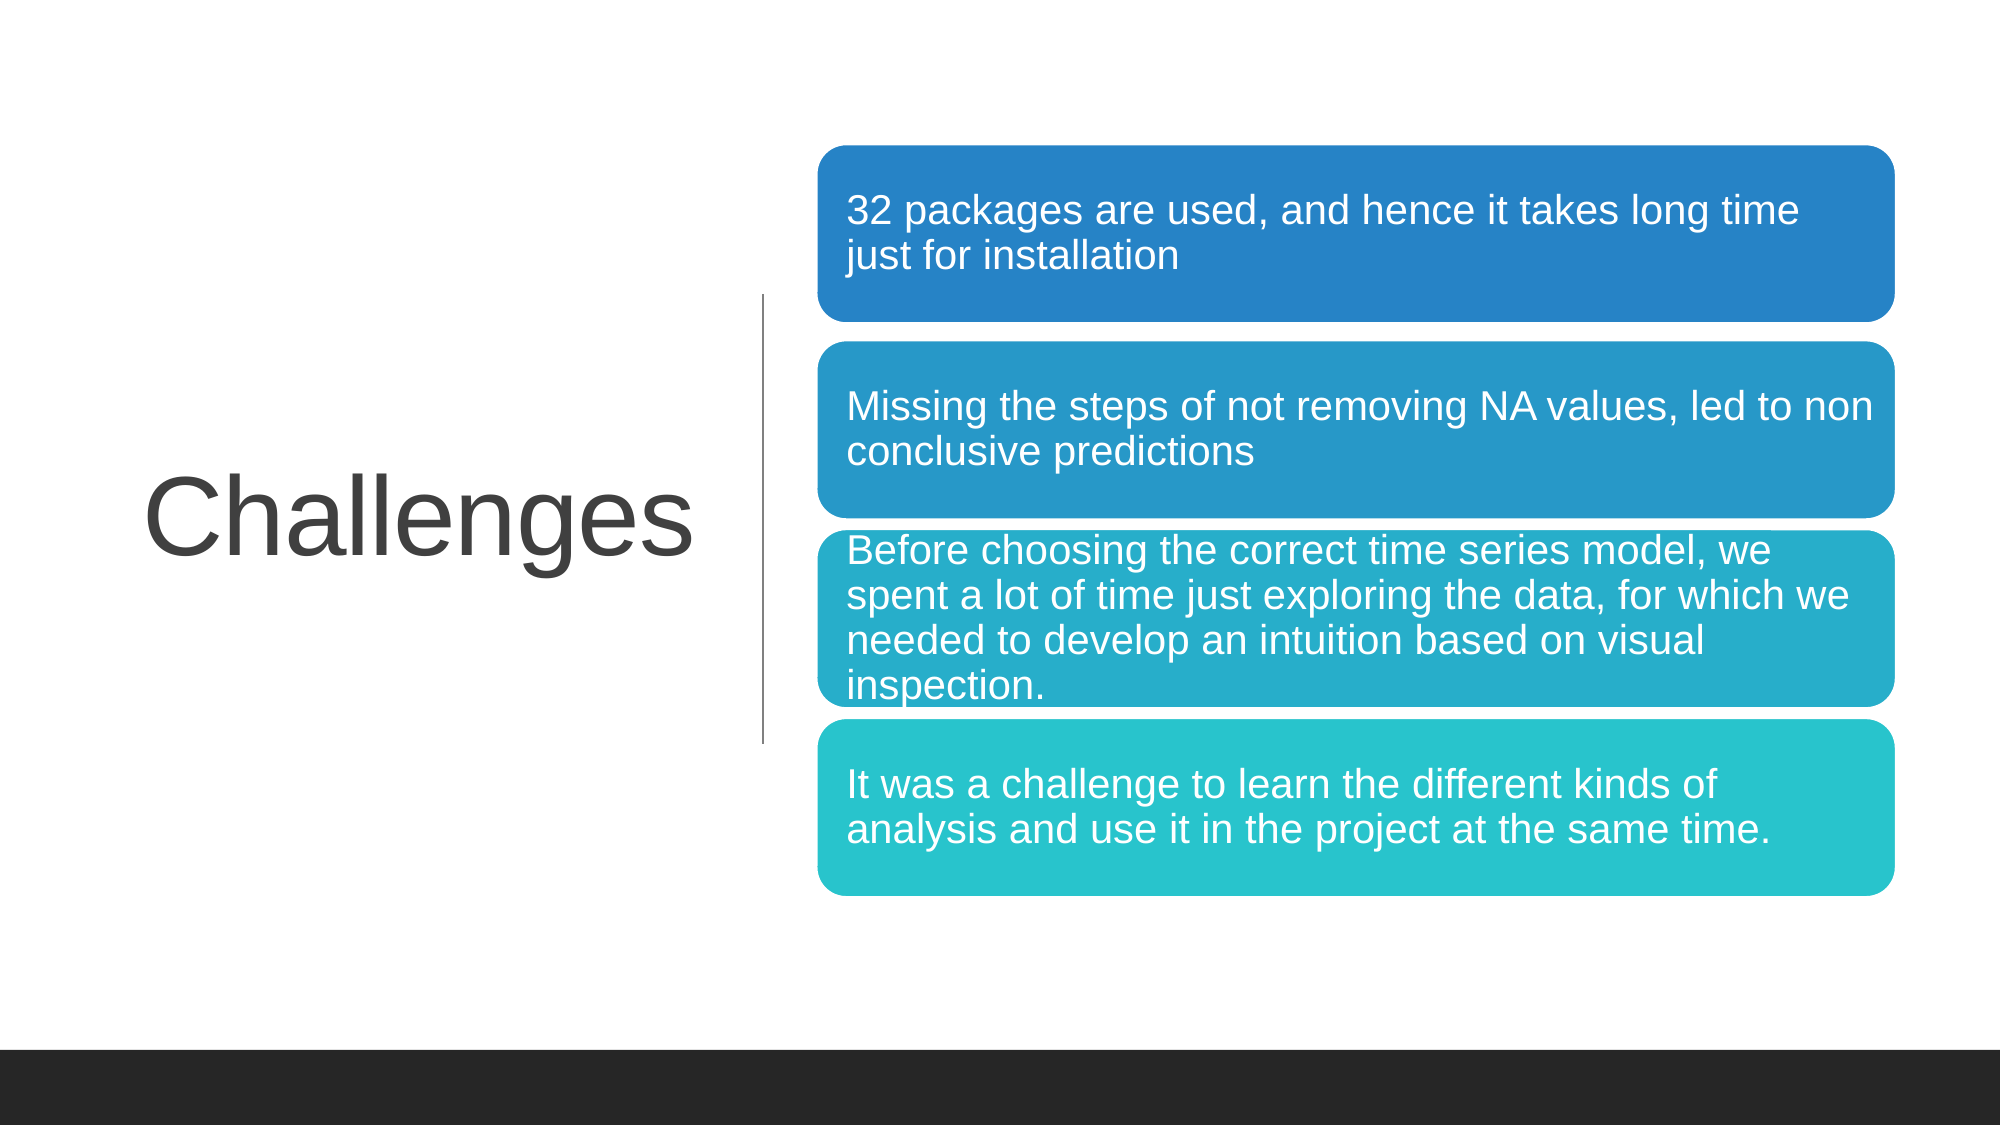

# Challenges
32 packages are used, and hence it takes long time just for installation
Missing the steps of not removing NA values, led to non conclusive predictions
Before choosing the correct time series model, we spent a lot of time just exploring the data, for which we needed to develop an intuition based on visual inspection.
It was a challenge to learn the different kinds of analysis and use it in the project at the same time.